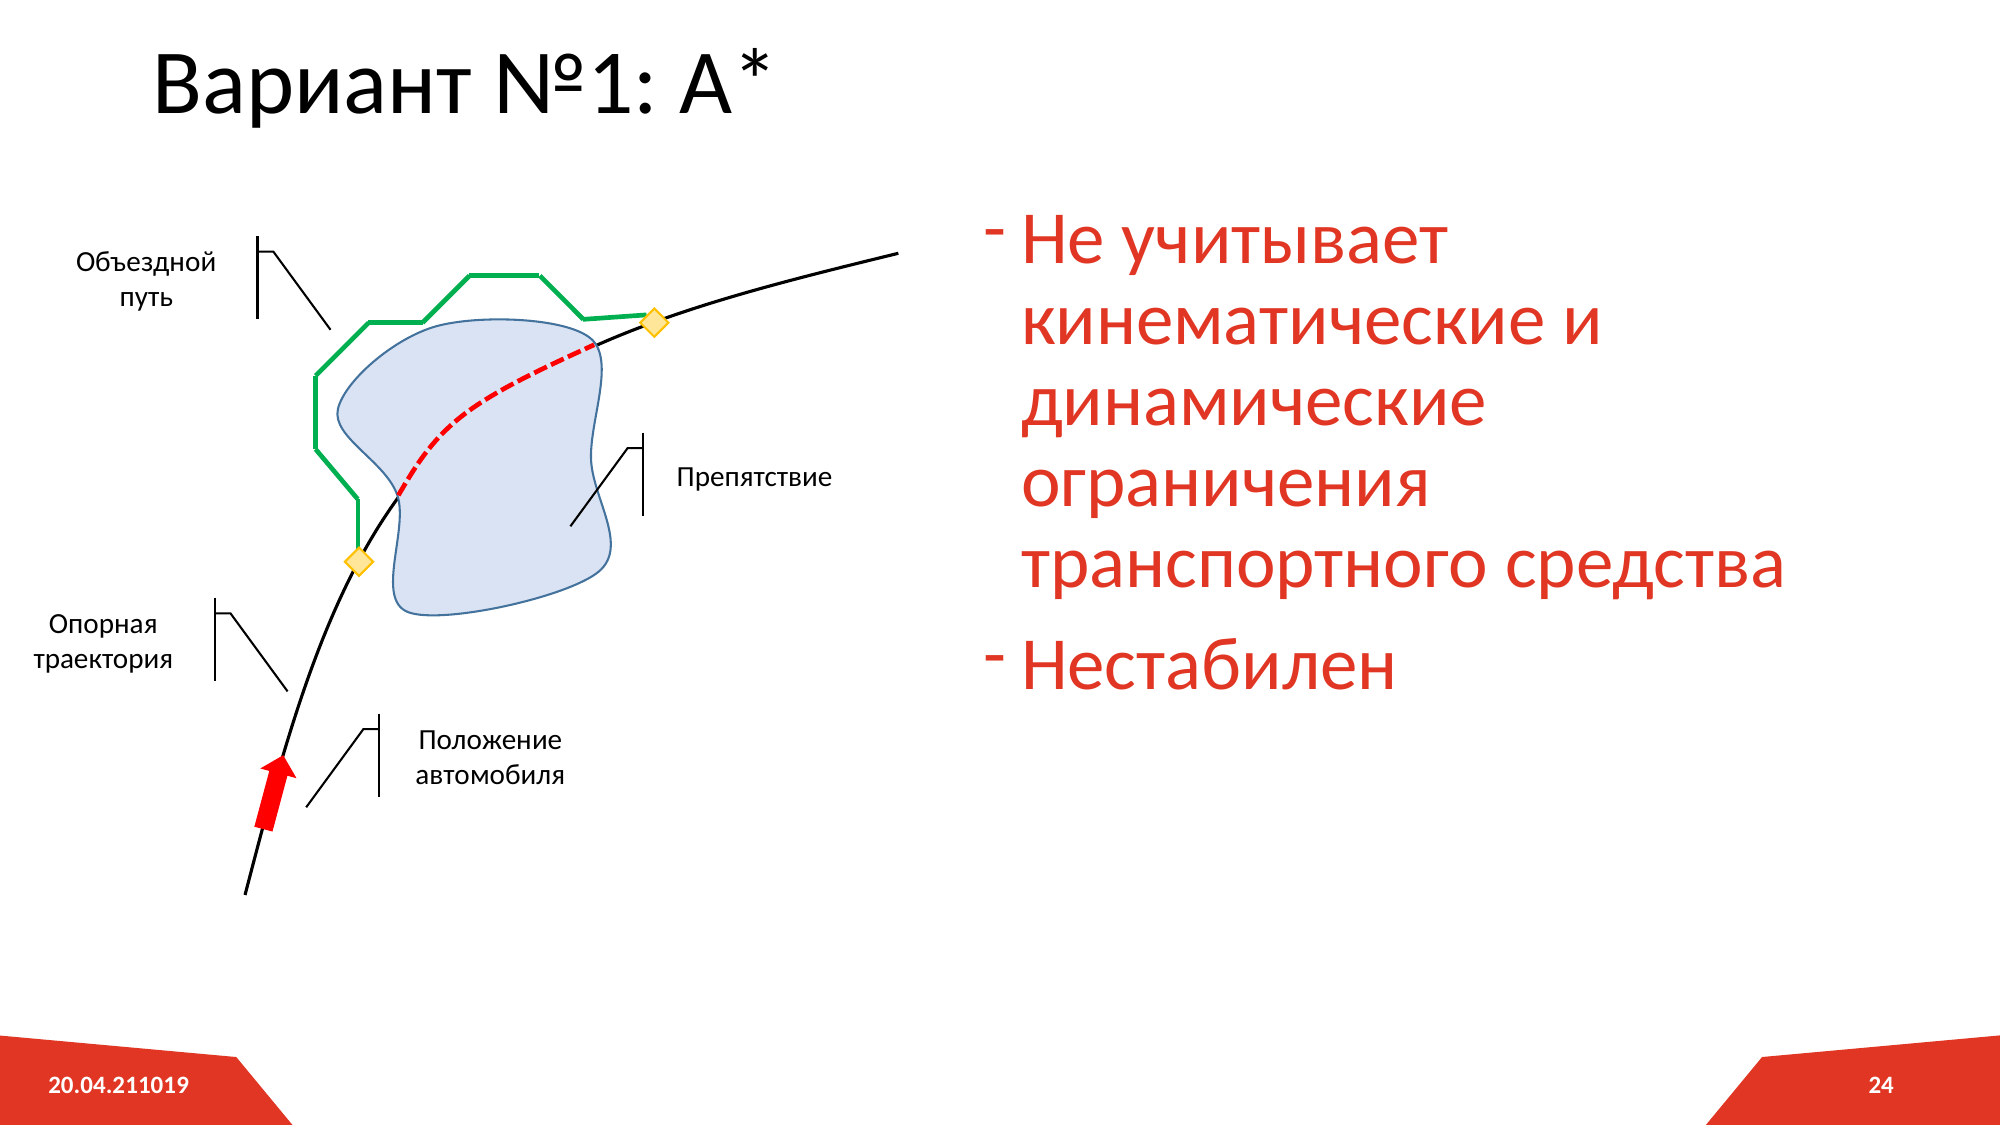

# Вариант №1: A*
Не учитывает кинематические и динамические ограничения транспортного средства
Нестабилен
Объездной путь

Препятствие

Опорная траектория
Положение автомобиля

24
20.04.211019